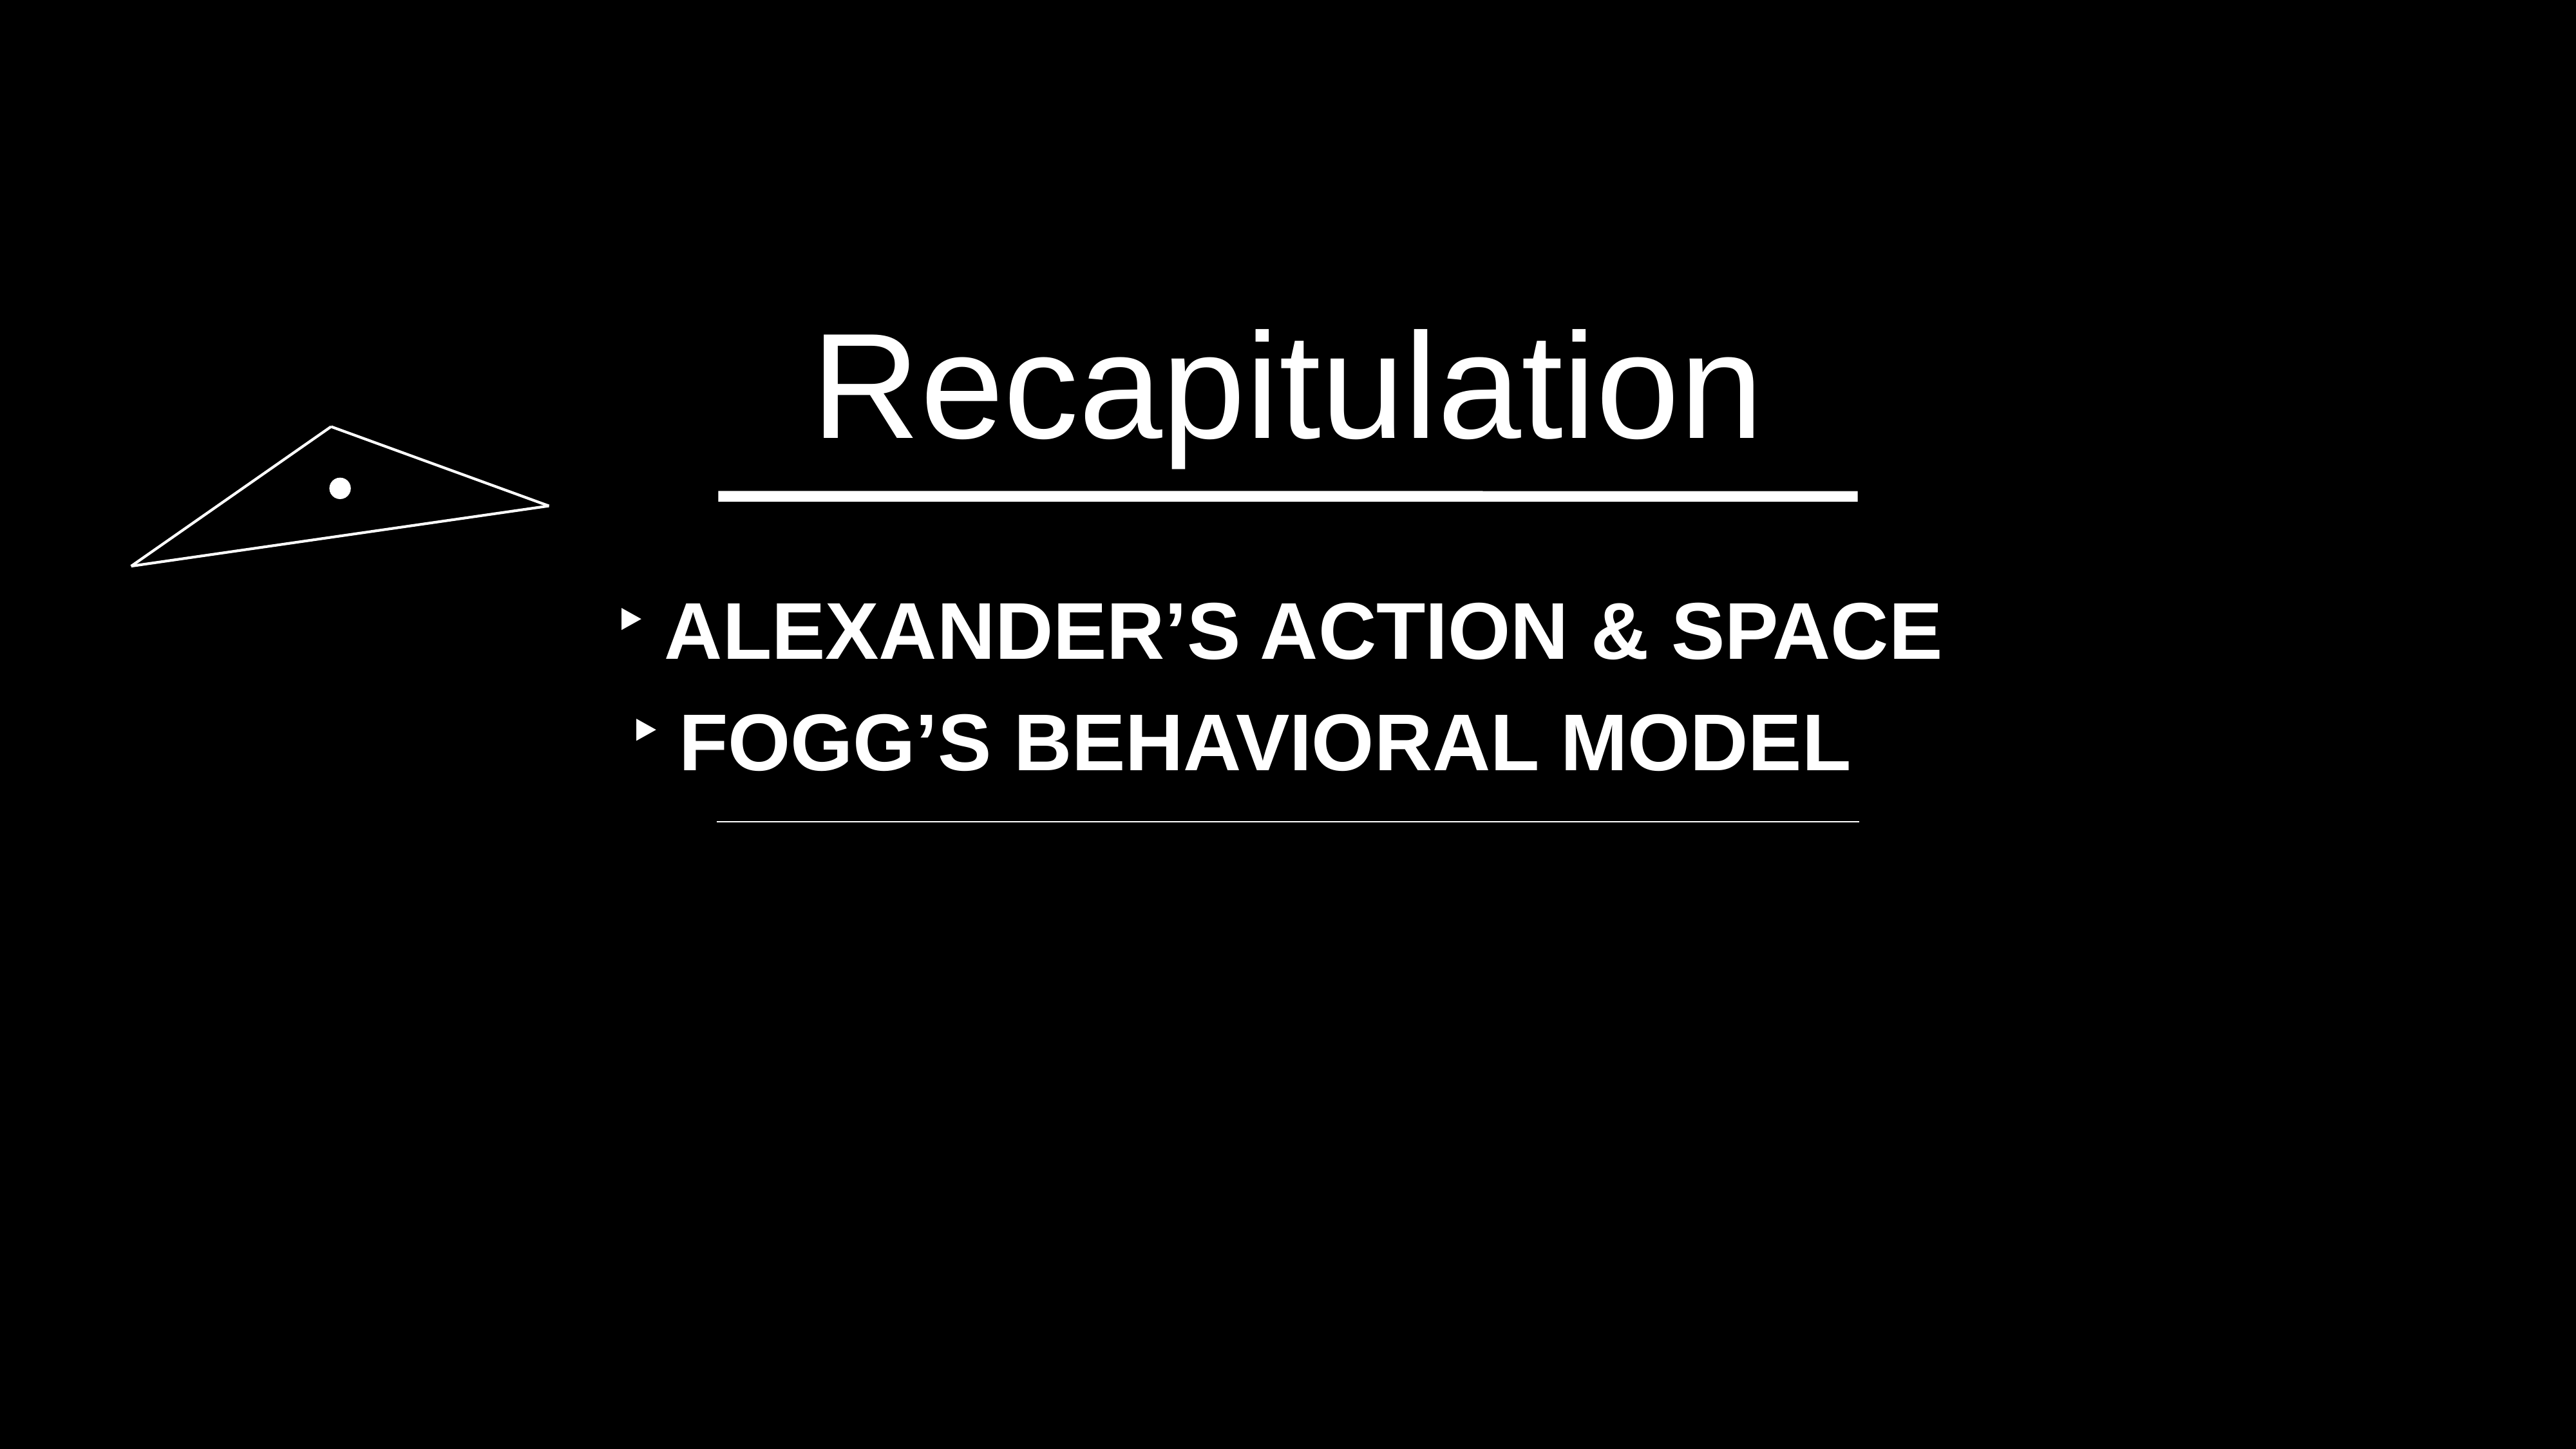

Recapitulation

Alexander’s Action & Space
Fogg’s Behavioral Model